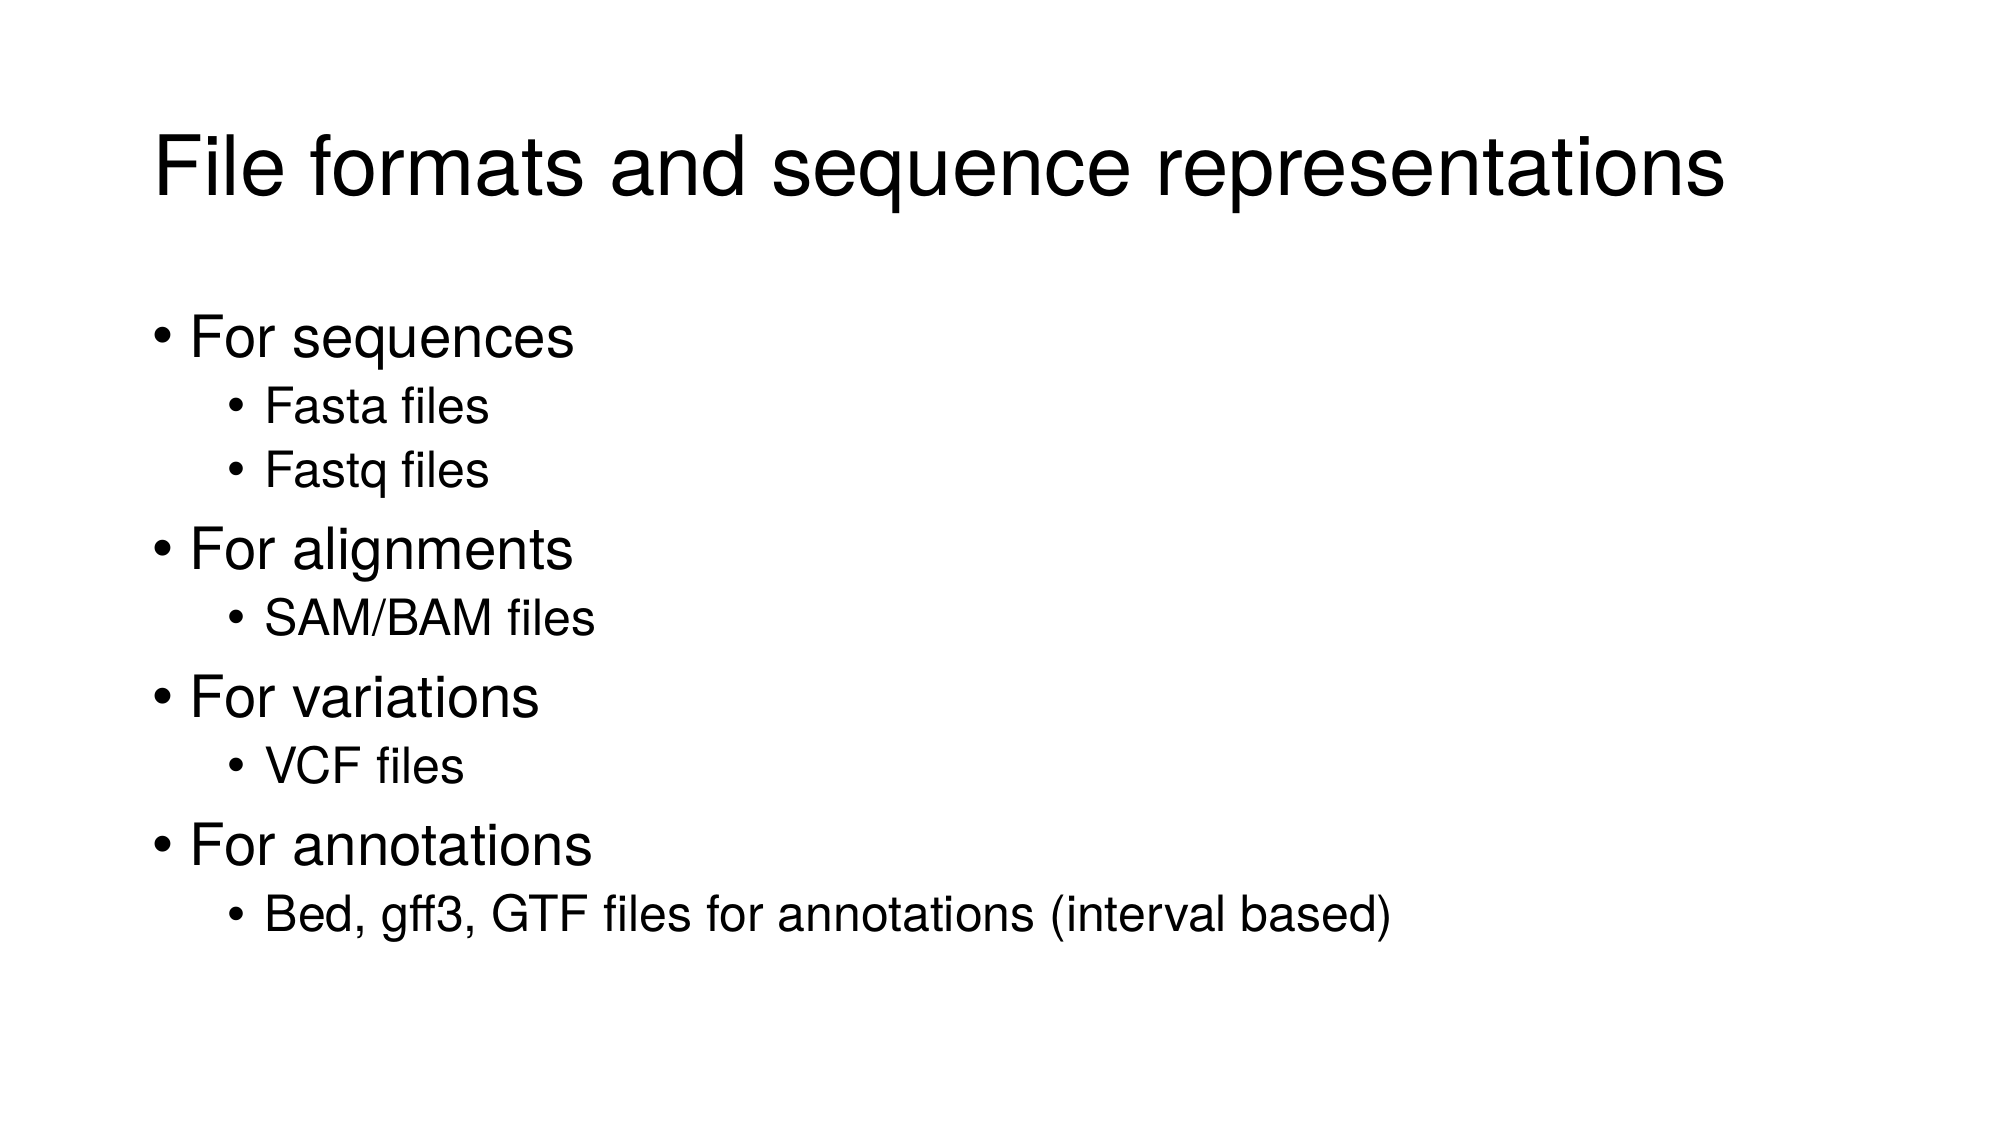

# File formats and sequence representations
For sequences
Fasta files
Fastq files
For alignments
SAM/BAM files
For variations
VCF files
For annotations
Bed, gff3, GTF files for annotations (interval based)